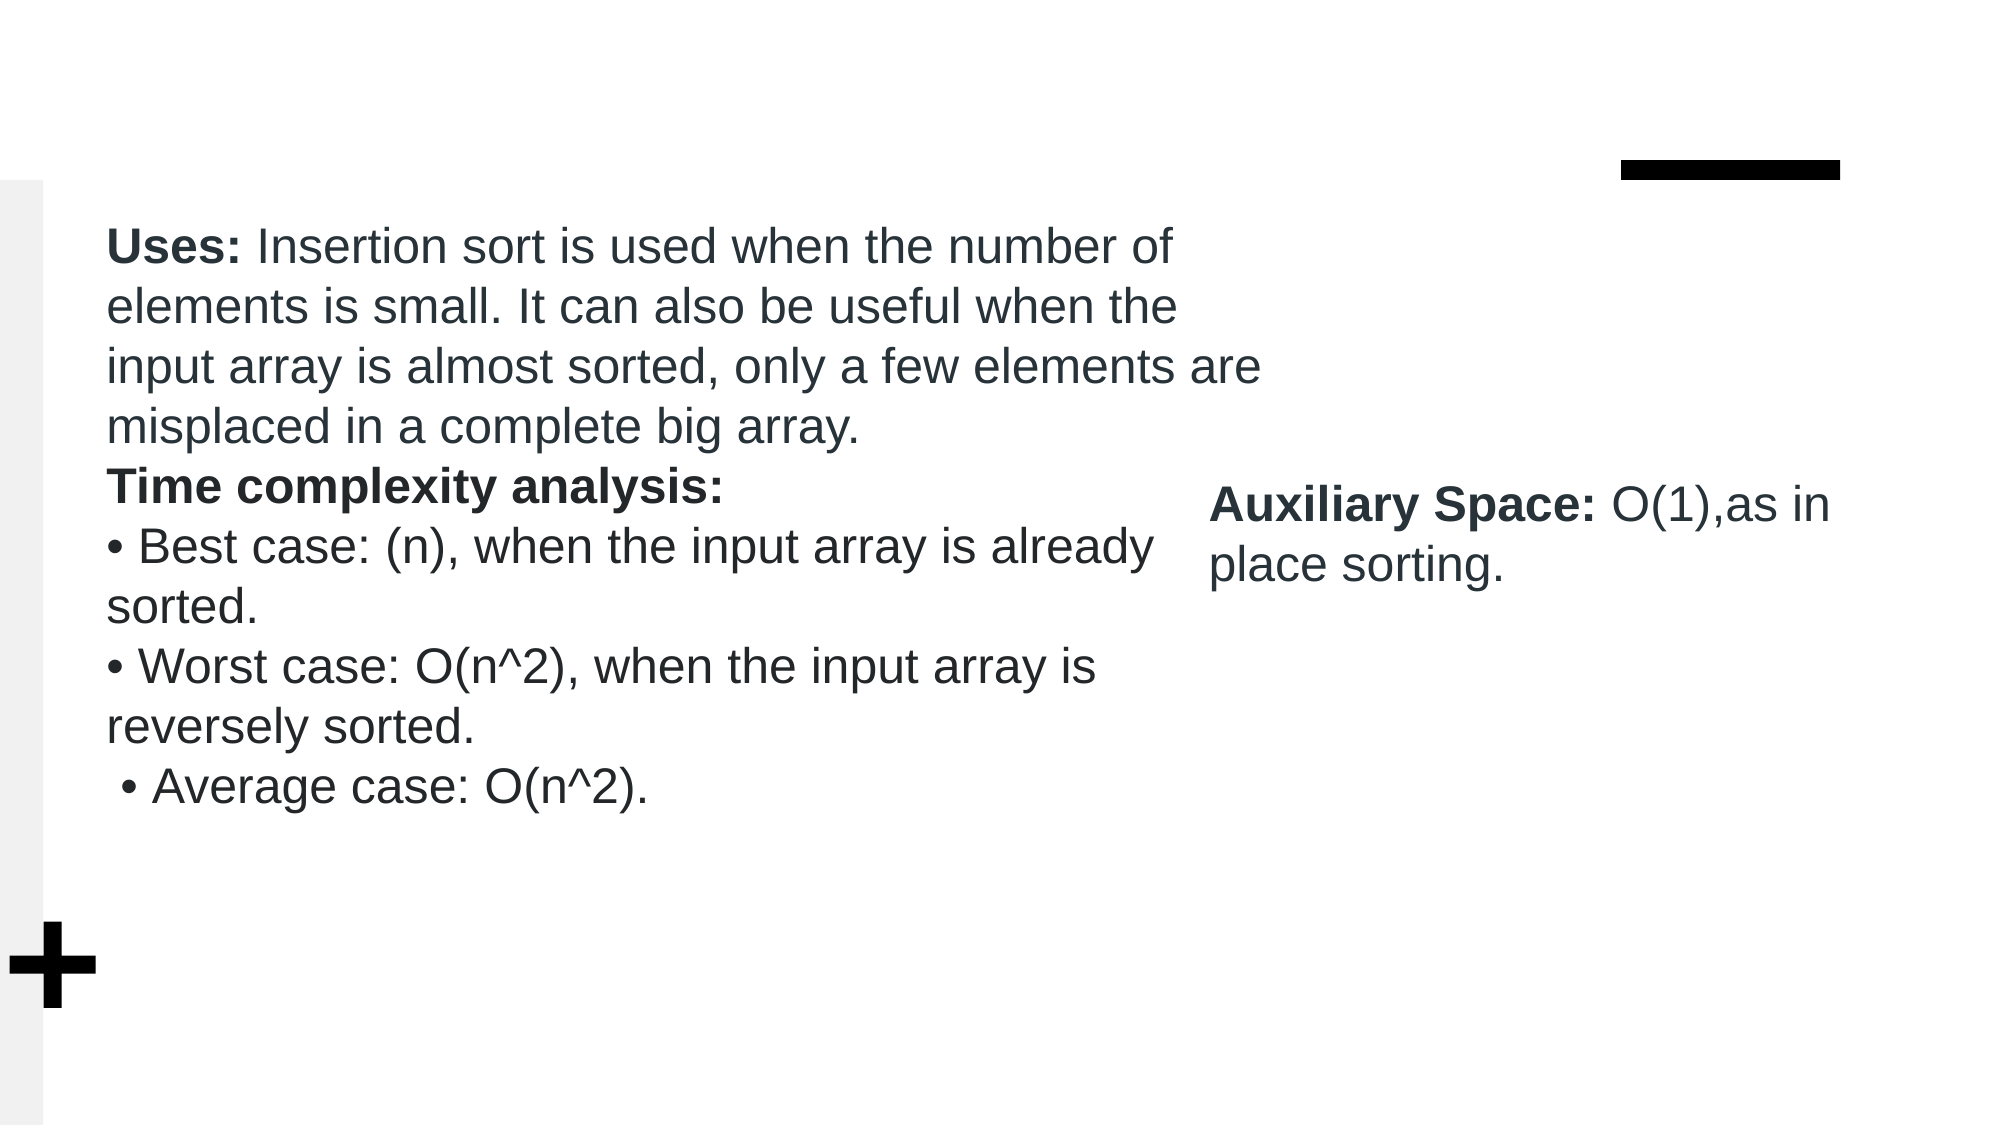

Uses: Insertion sort is used when the number of elements is small. It can also be useful when the input array is almost sorted, only a few elements are misplaced in a complete big array.
Time complexity analysis:
• Best case: (n), when the input array is already sorted.
• Worst case: O(n^2), when the input array is reversely sorted.
 • Average case: O(n^2).

Auxiliary Space: O(1),as in place sorting.